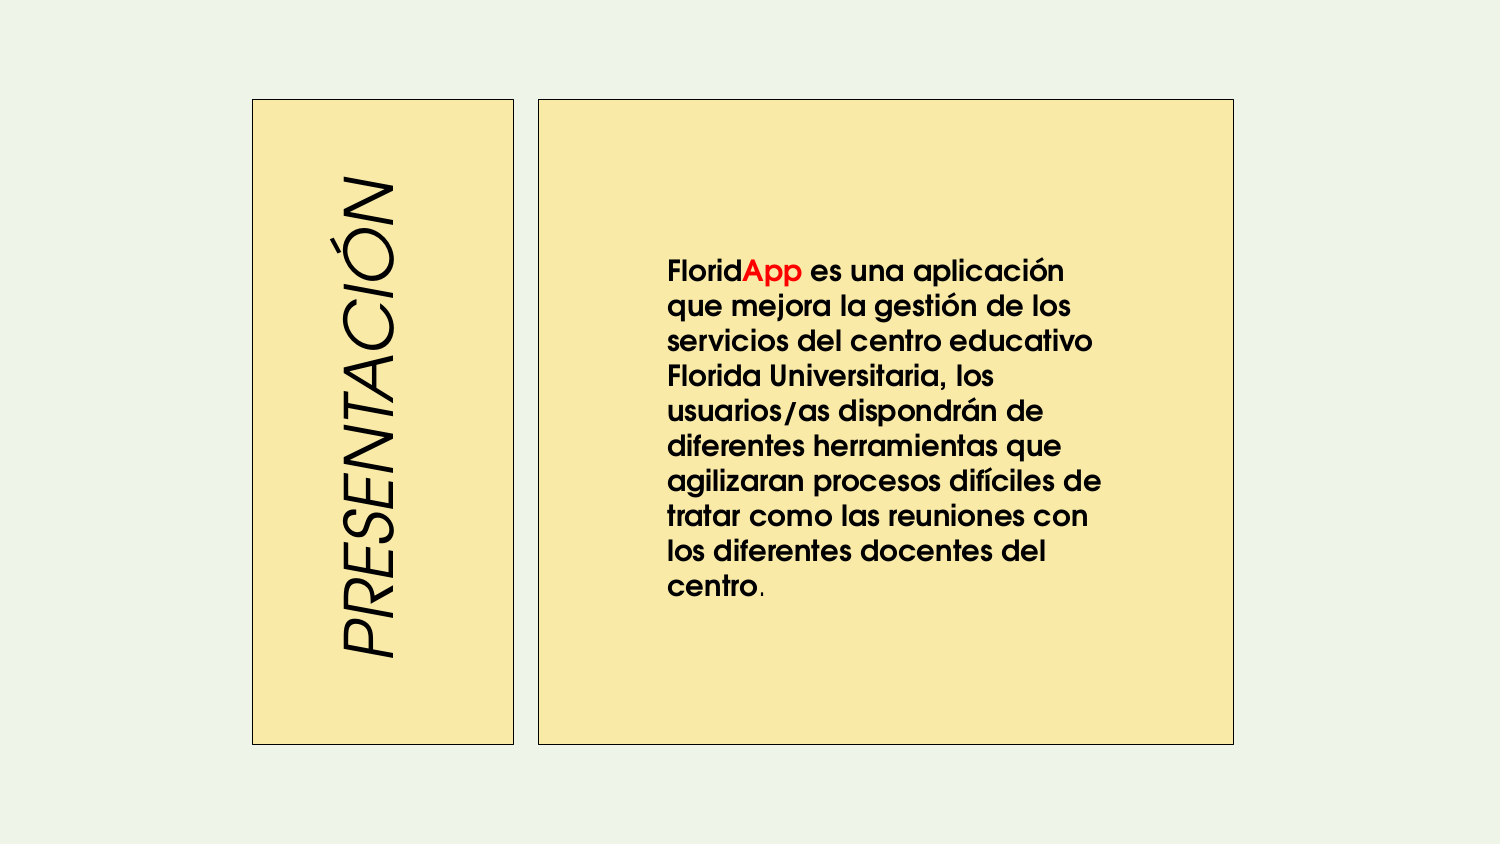

PRESENTACIÓN

FloridApp es una aplicación que mejora la gestión de los servicios del centro educativo Florida Universitaria, los usuarios/as dispondrán de diferentes herramientas que agilizaran procesos difíciles de tratar como las reuniones con los diferentes docentes del centro.